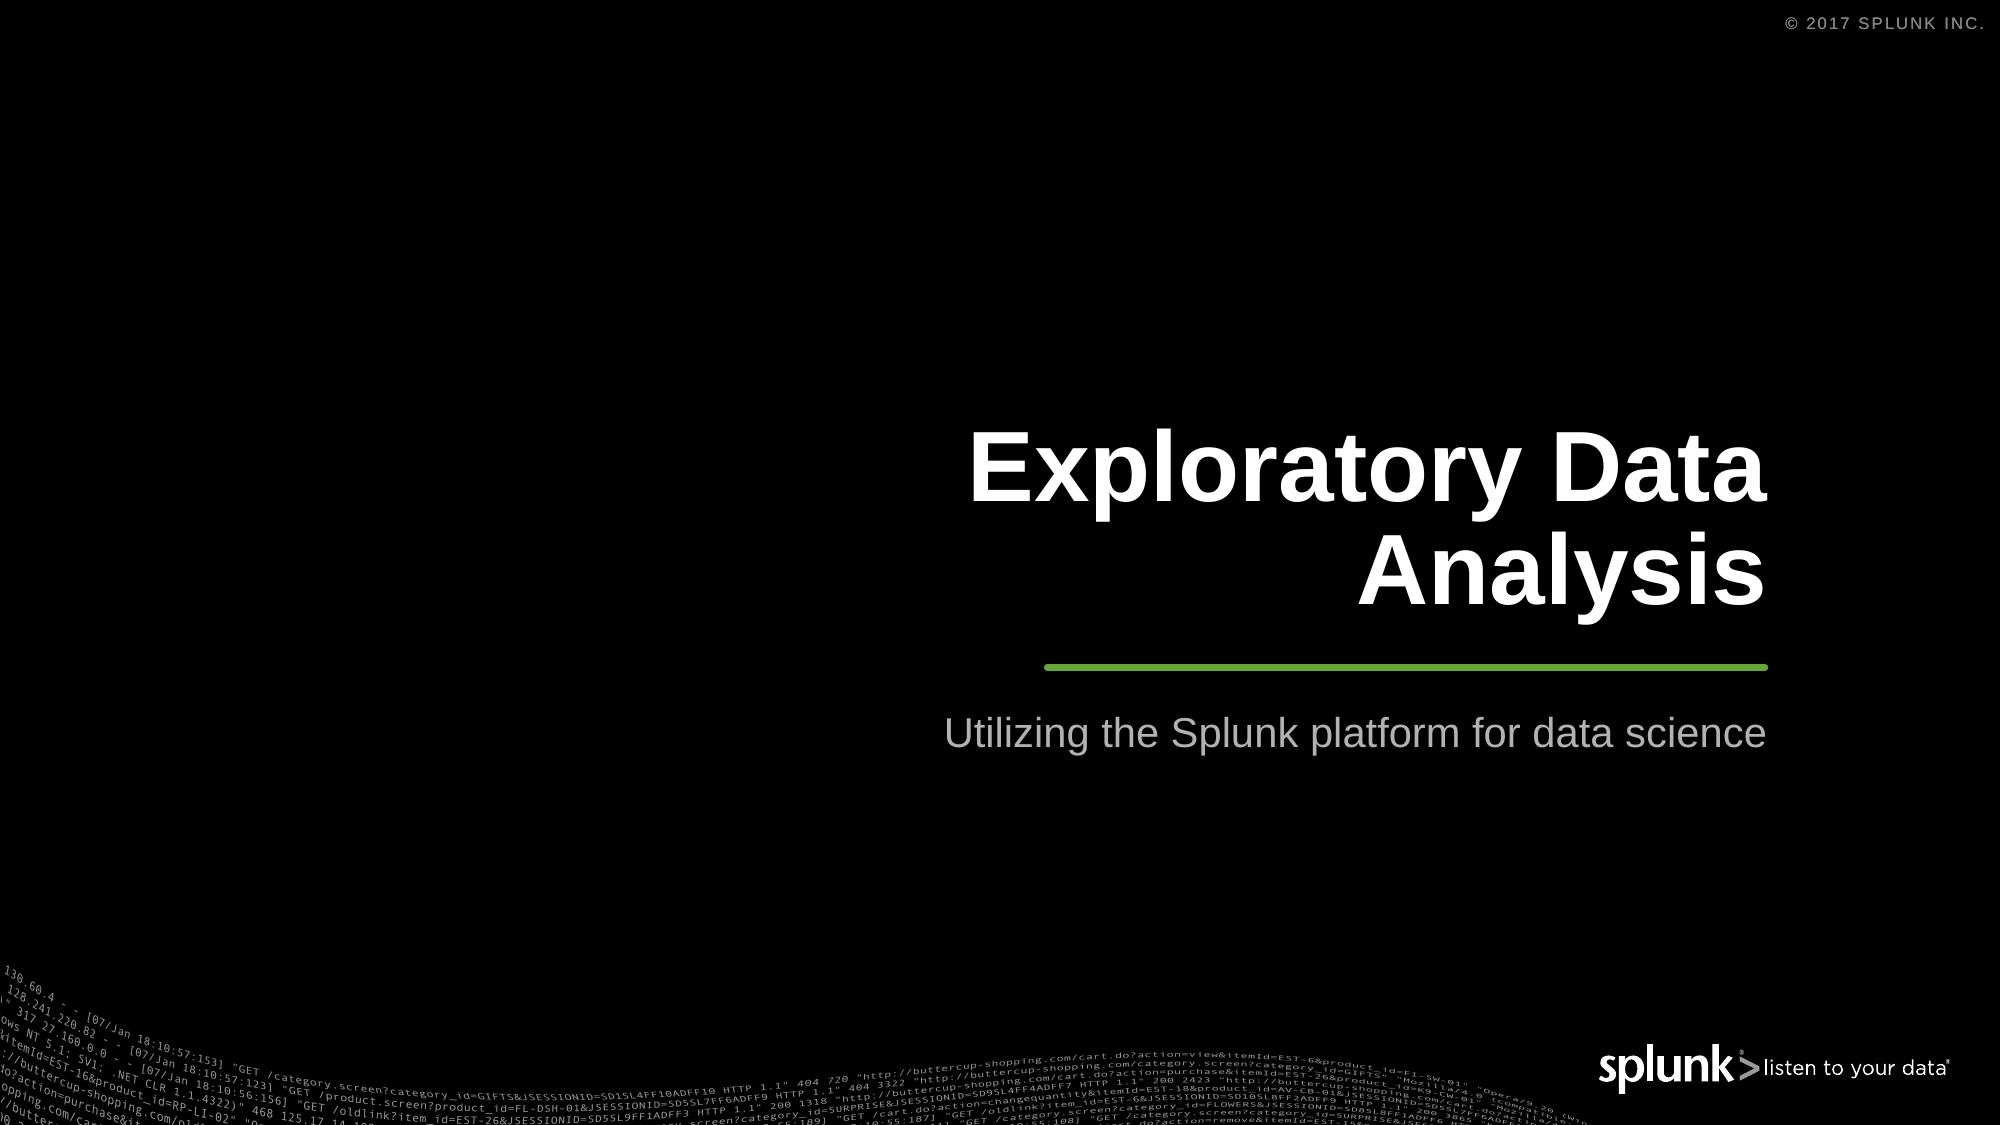

# Exploratory Data Analysis
Utilizing the Splunk platform for data science